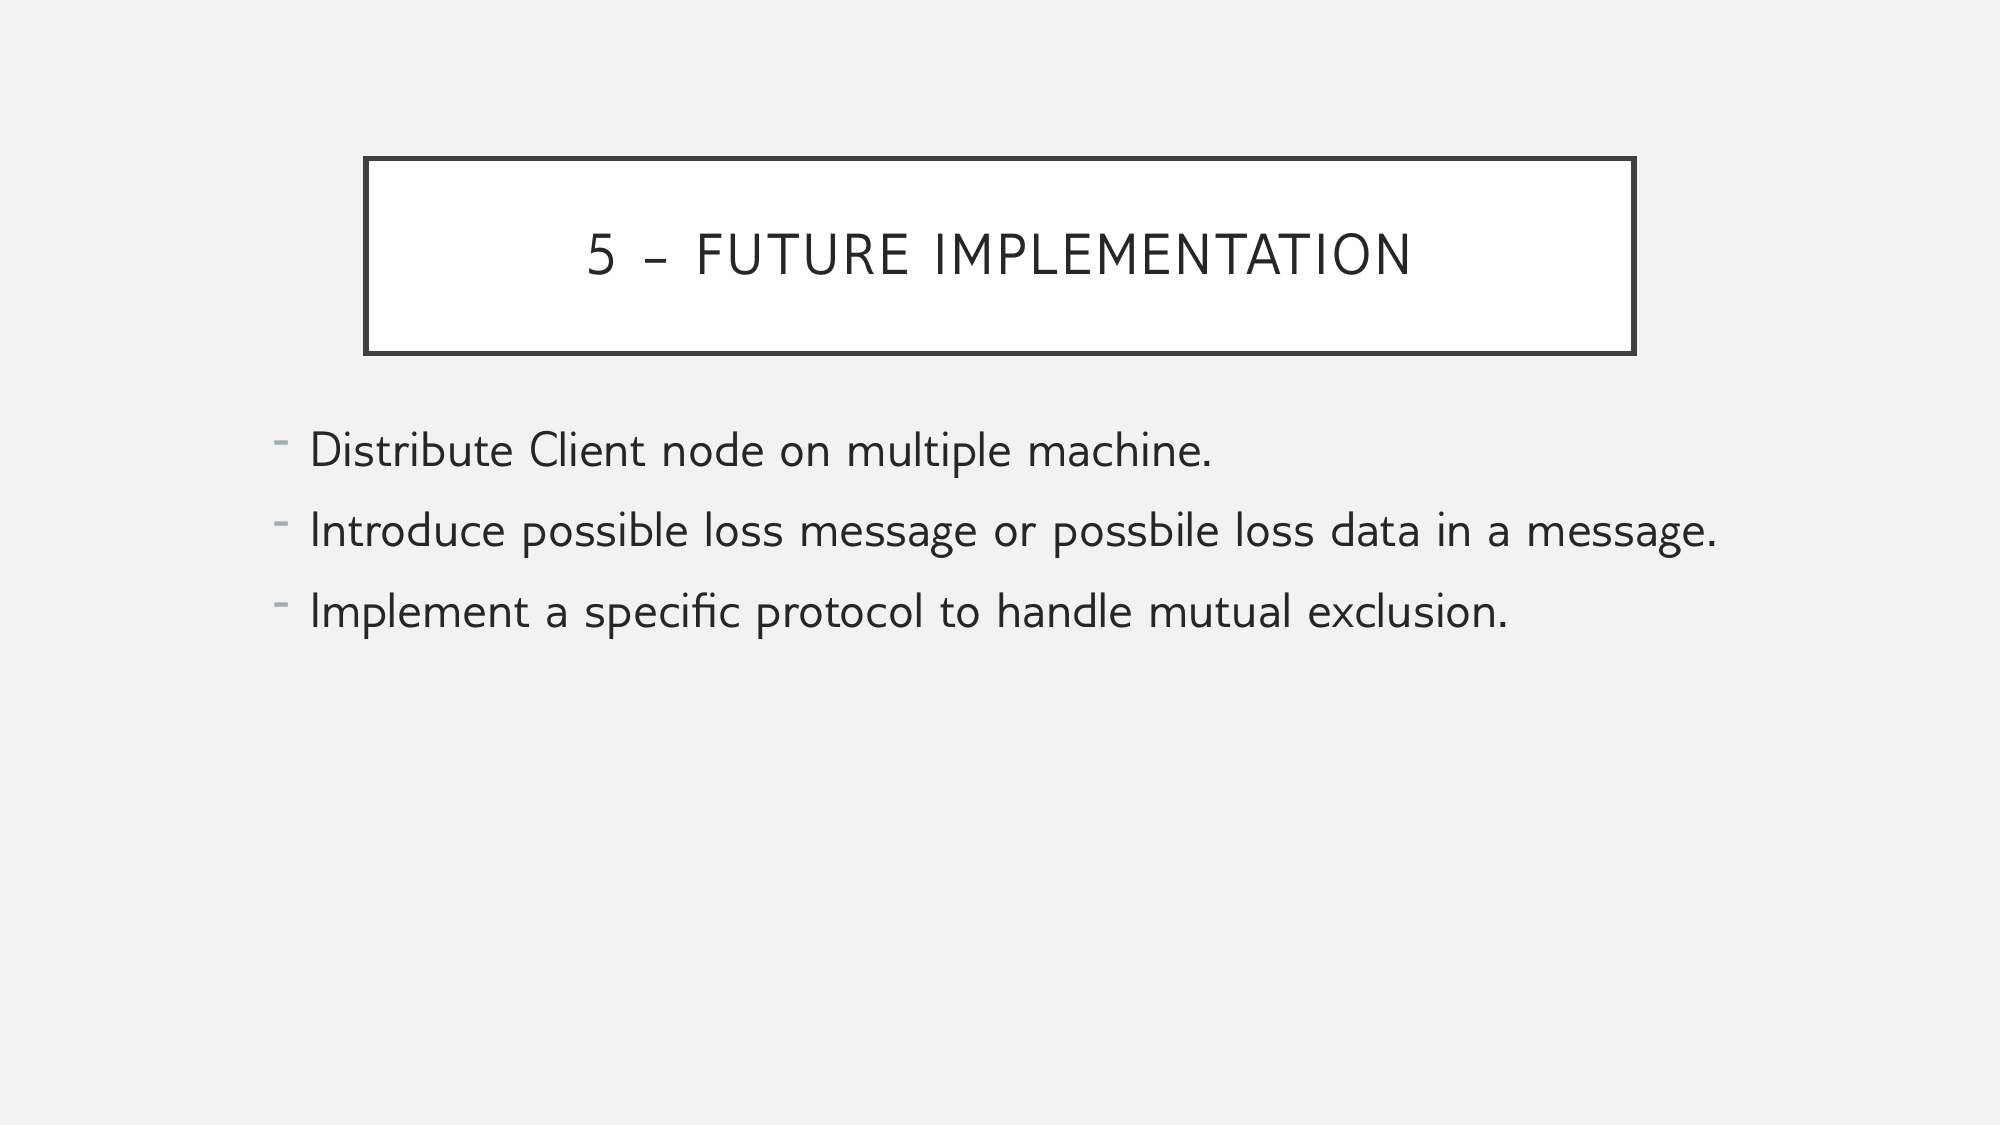

# 5 – FUTURE IMPLEMENTATION
Distribute Client node on multiple machine.
Introduce possible loss message or possbile loss data in a message.
Implement a specific protocol to handle mutual exclusion.